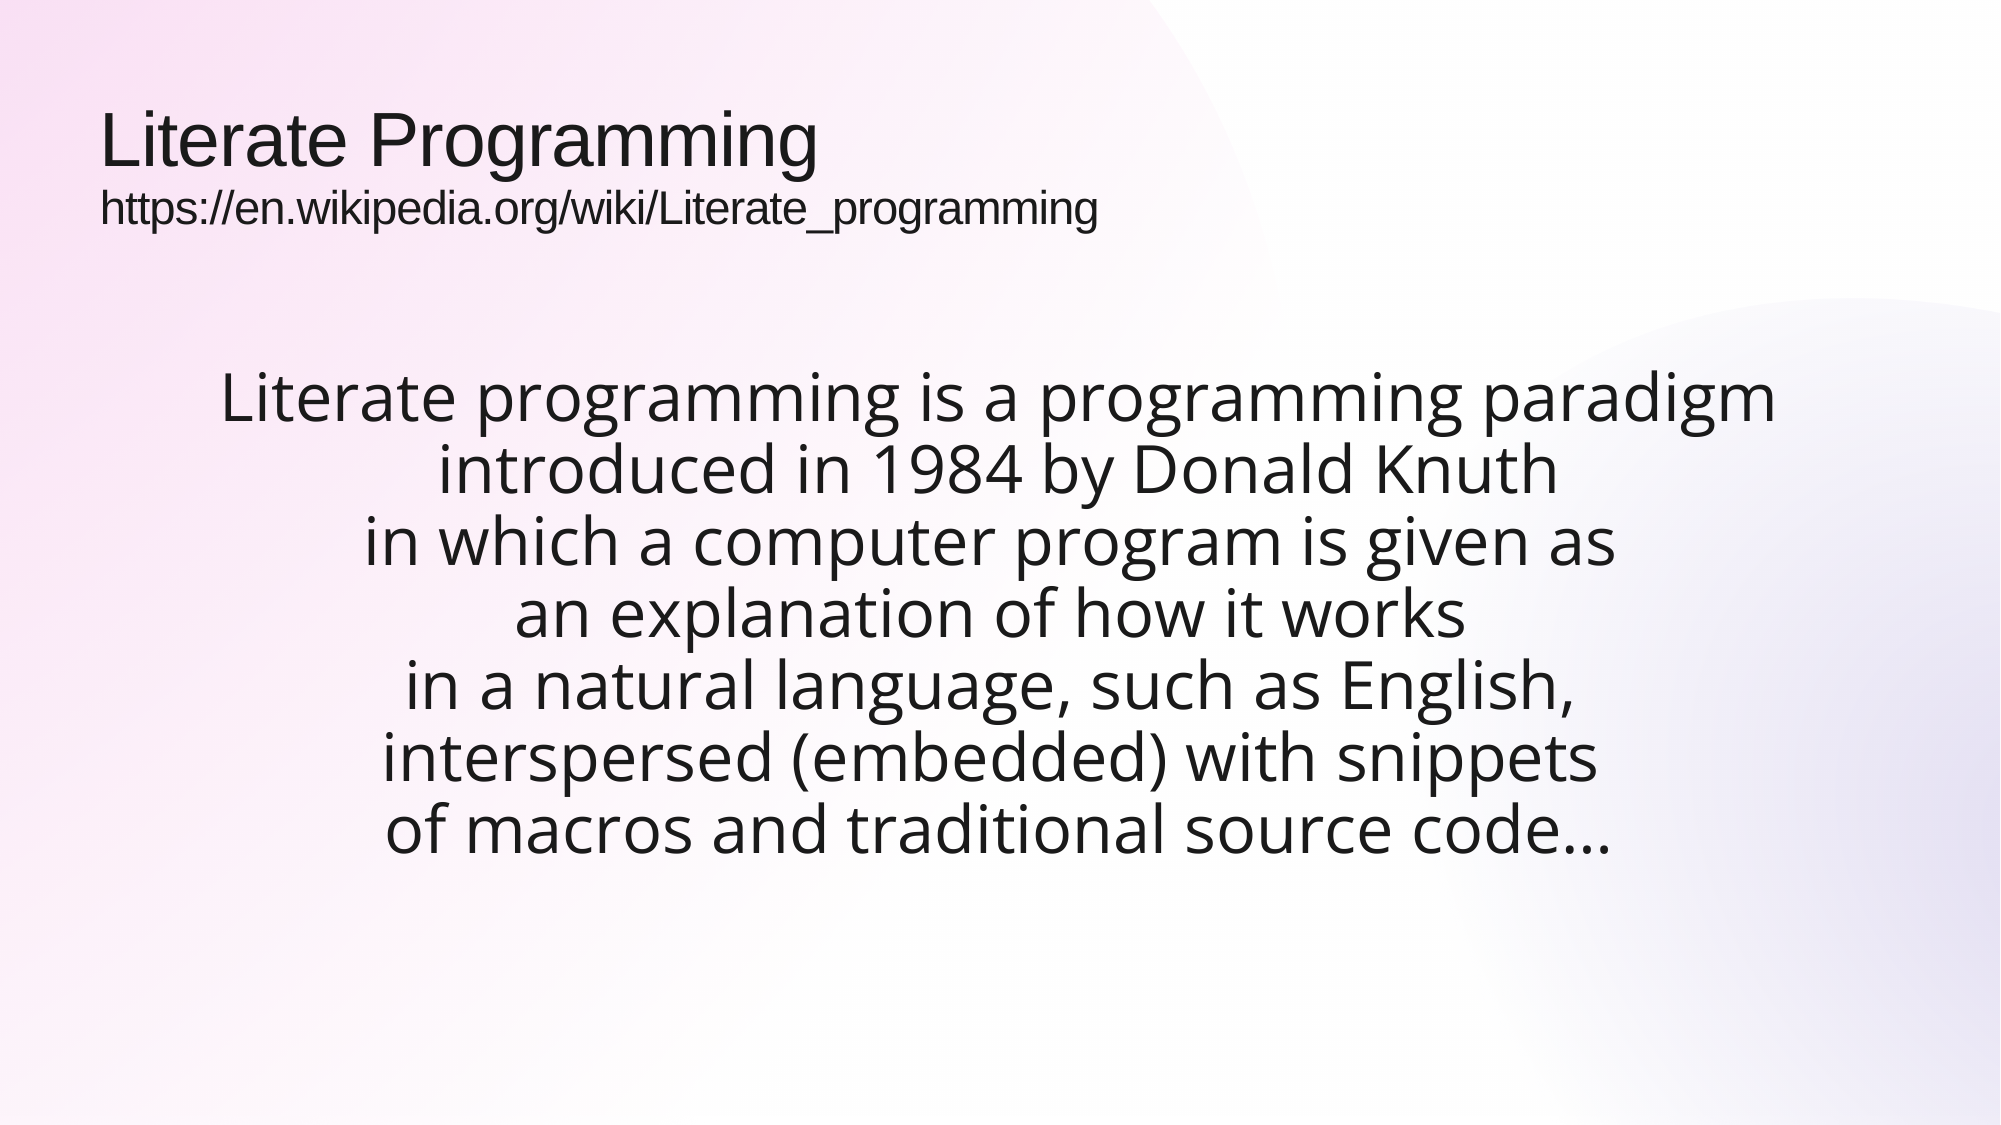

# Literate Programming https://en.wikipedia.org/wiki/Literate_programming
Literate programming is a programming paradigm
 introduced in 1984 by Donald Knuth
in which a computer program is given as
an explanation of how it works
in a natural language, such as English,
interspersed (embedded) with snippets
of macros and traditional source code…